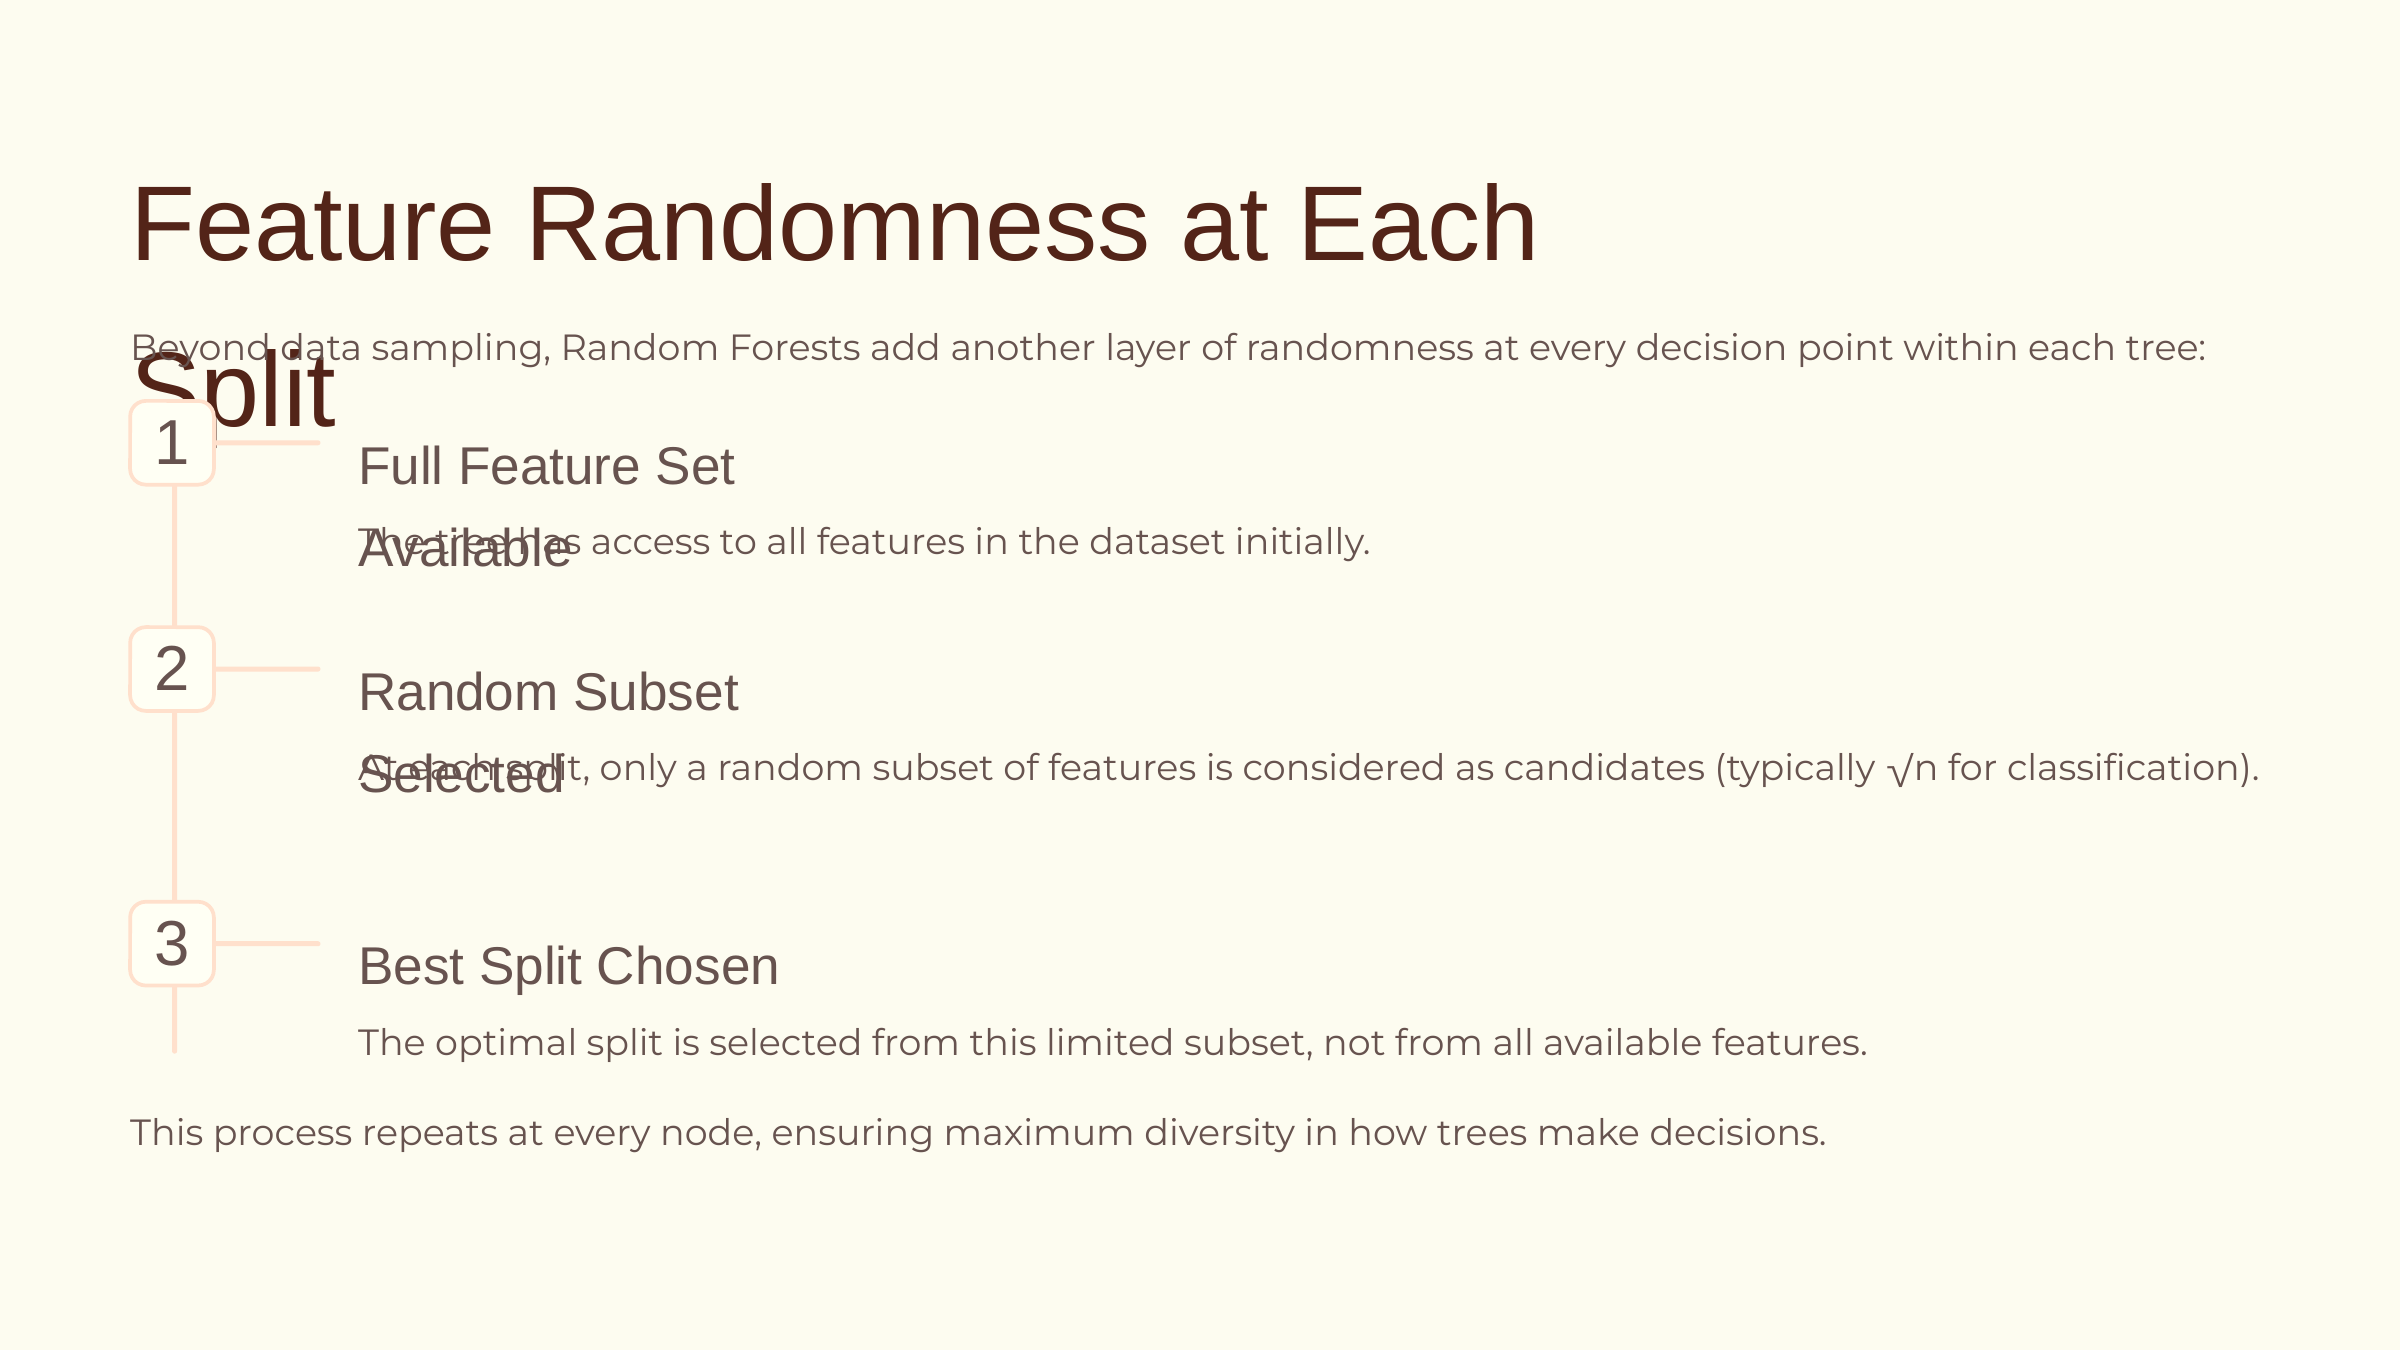

Feature Randomness at Each Split
Beyond data sampling, Random Forests add another layer of randomness at every decision point within each tree:

1
Full Feature Set Available

The tree has access to all features in the dataset initially.

2
Random Subset Selected

At each split, only a random subset of features is considered as candidates (typically √n for classification).

3
Best Split Chosen

The optimal split is selected from this limited subset, not from all available features.
This process repeats at every node, ensuring maximum diversity in how trees make decisions.